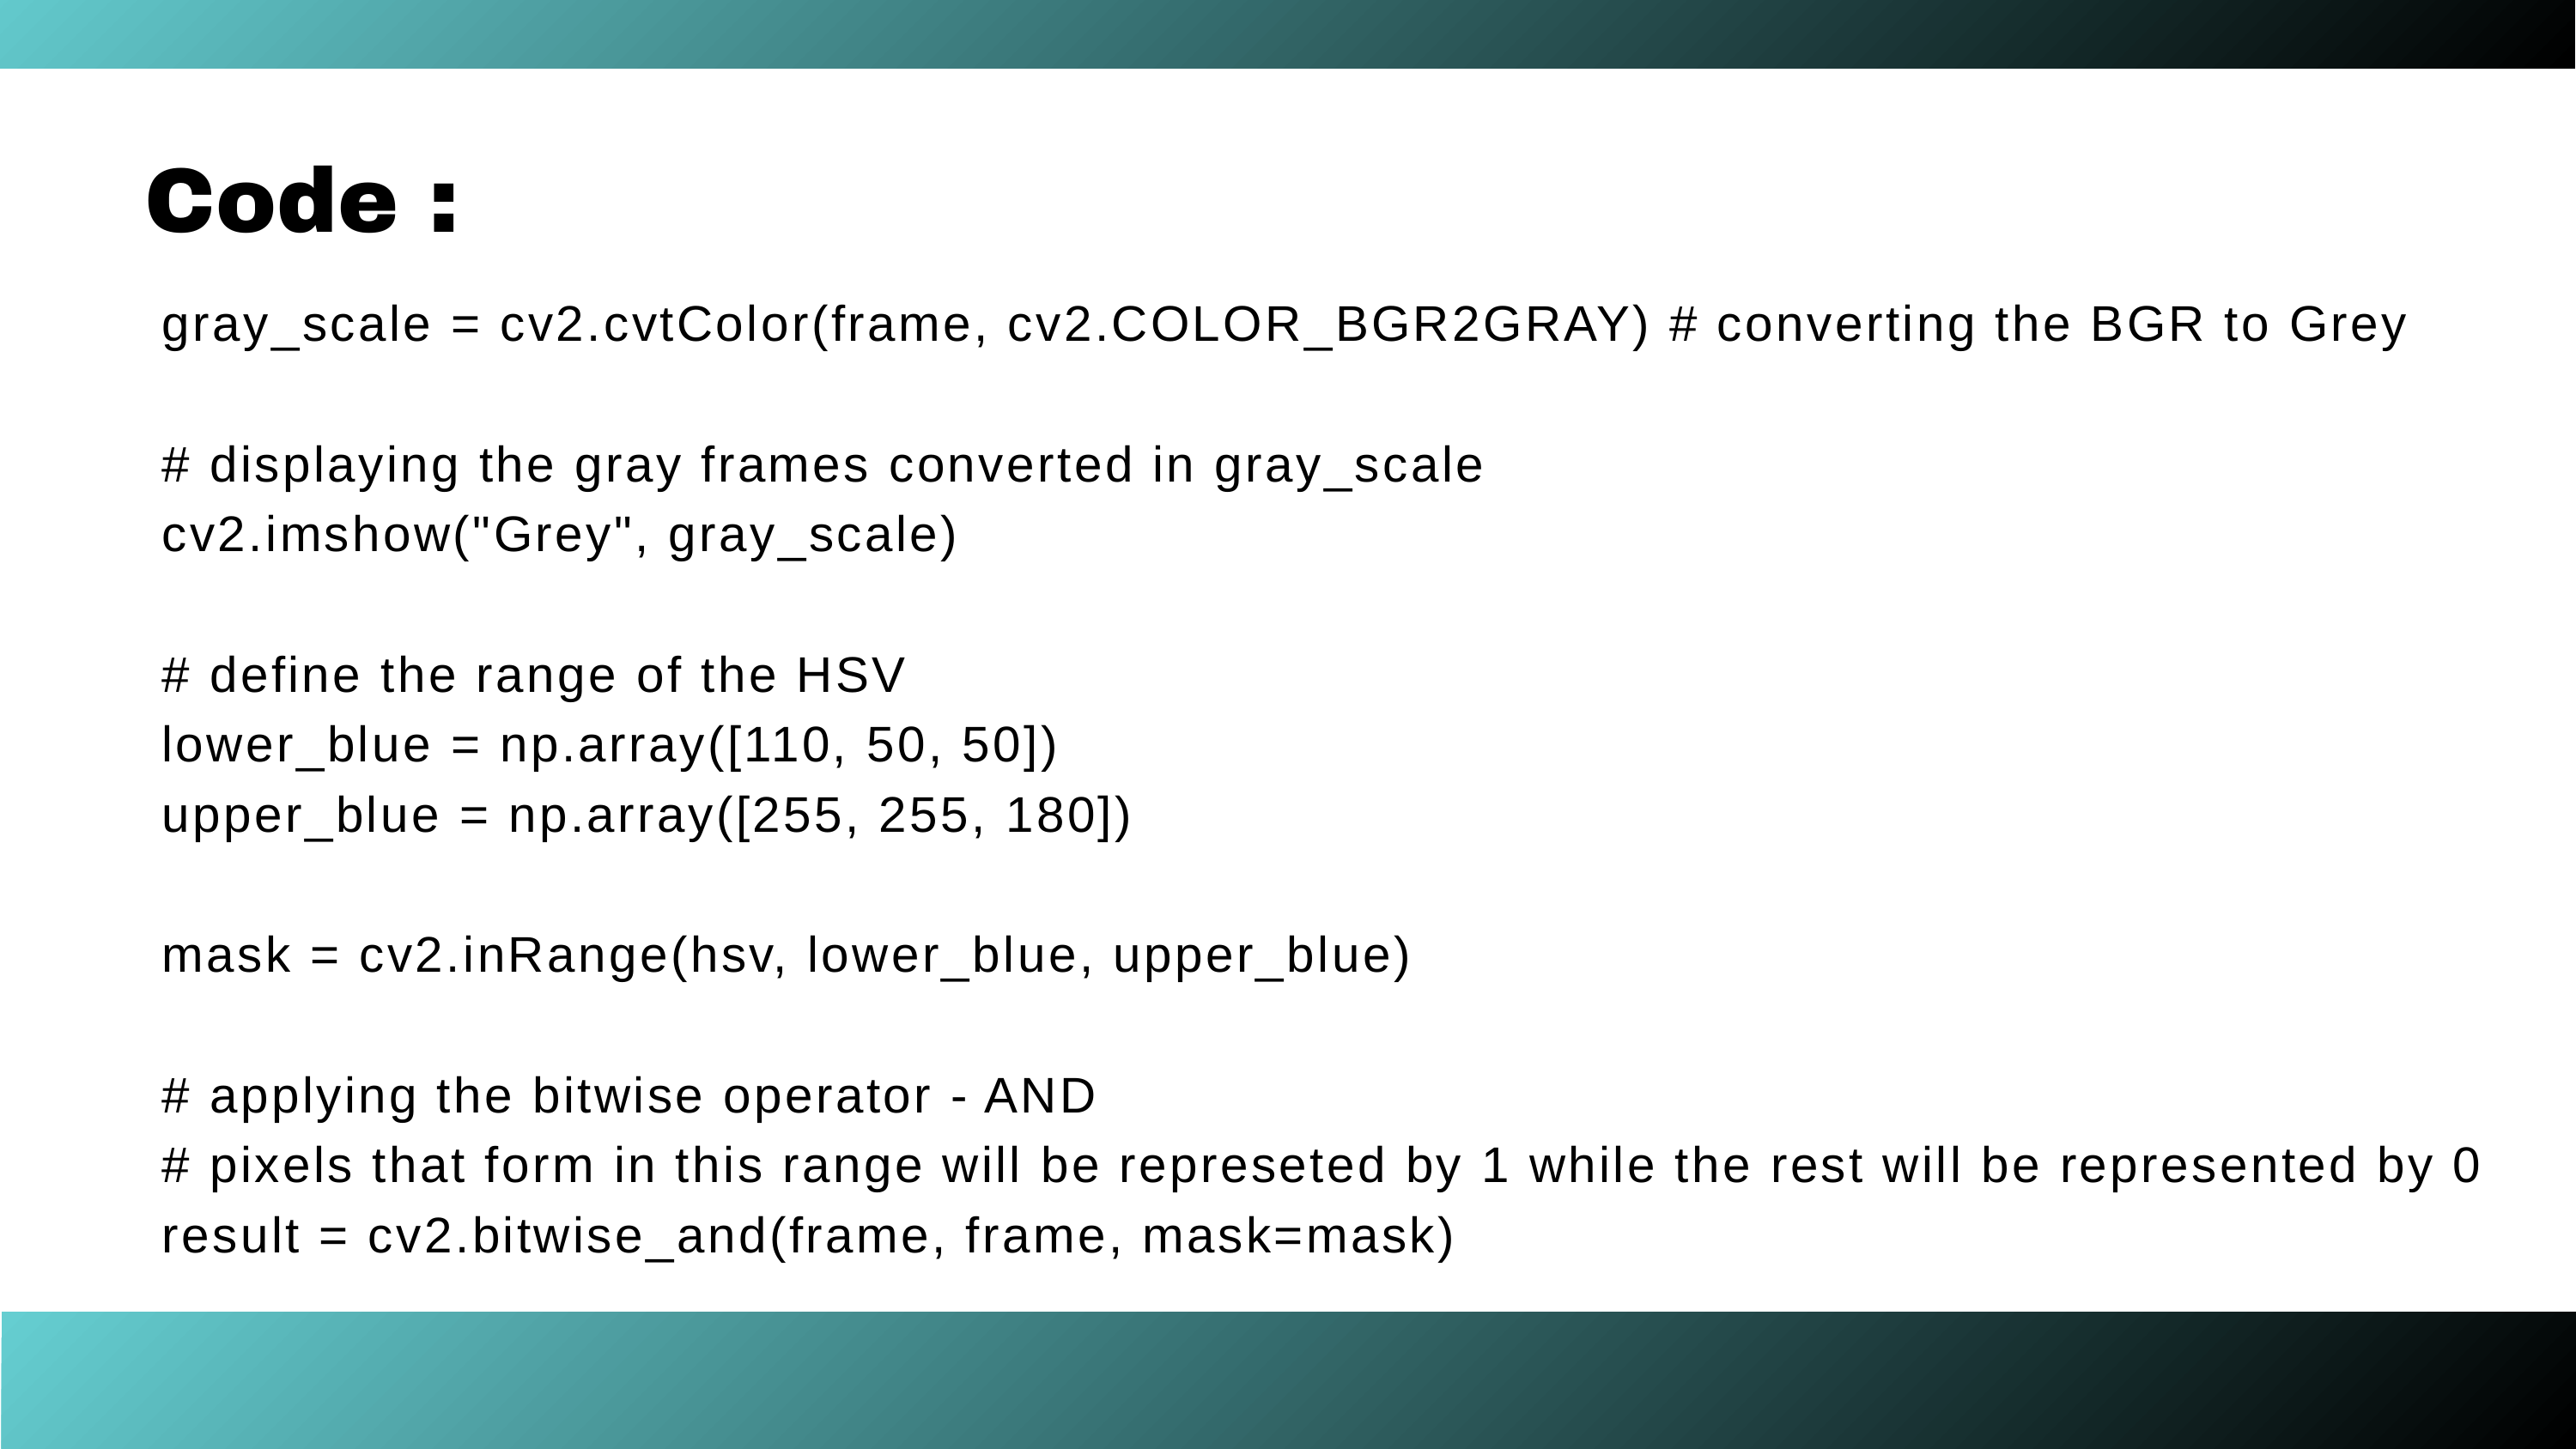

Code :
 gray_scale = cv2.cvtColor(frame, cv2.COLOR_BGR2GRAY) # converting the BGR to Grey

 # displaying the gray frames converted in gray_scale
 cv2.imshow("Grey", gray_scale)

 # define the range of the HSV
 lower_blue = np.array([110, 50, 50])
 upper_blue = np.array([255, 255, 180])

 mask = cv2.inRange(hsv, lower_blue, upper_blue)

 # applying the bitwise operator - AND
 # pixels that form in this range will be represeted by 1 while the rest will be represented by 0
 result = cv2.bitwise_and(frame, frame, mask=mask)